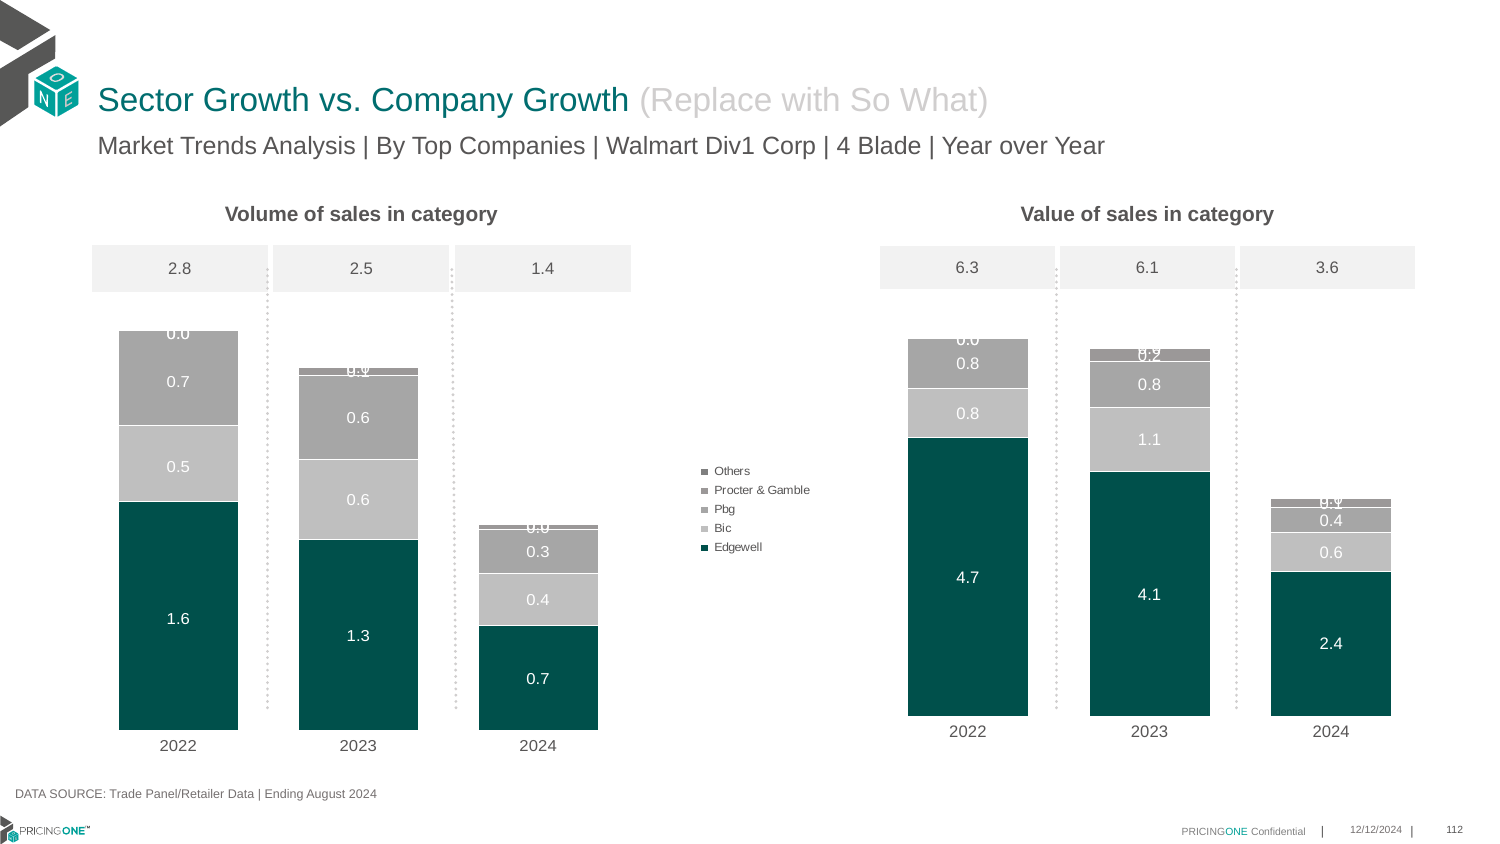

# Sector Growth vs. Company Growth (Replace with So What)
Market Trends Analysis | By Top Companies | Walmart Div1 Corp | 4 Blade | Year over Year
| Value of sales in category |  |  |
| --- | --- | --- |
| 6.3 | 6.1 | 3.6 |
| Volume of sales in category |  |  |
| --- | --- | --- |
| 2.8 | 2.5 | 1.4 |

### Chart

| Category | Edgewell | Bic | Pbg | Procter & Gamble | Others |
|---|---|---|---|---|---|
| 2022 | 4.659358 | 0.816314 | 0.829985 | 0.0 | 0.0 |
| 2023 | 4.094291 | 1.065274 | 0.77041 | 0.215366 | 1e-05 |
| 2024 | 2.42493 | 0.639076 | 0.430141 | 0.139043 | 0.0 |

### Chart

| Category | Edgewell | Bic | Pbg | Procter & Gamble | Others |
|---|---|---|---|---|---|
| 2022 | 1.584629 | 0.523777 | 0.66035 | 0.0 | 0.0 |
| 2023 | 1.322648 | 0.555067 | 0.578617 | 0.057159 | 8e-06 |
| 2024 | 0.726423 | 0.359704 | 0.304032 | 0.036812 | 0.0 |
DATA SOURCE: Trade Panel/Retailer Data | Ending August 2024

12/12/2024
112